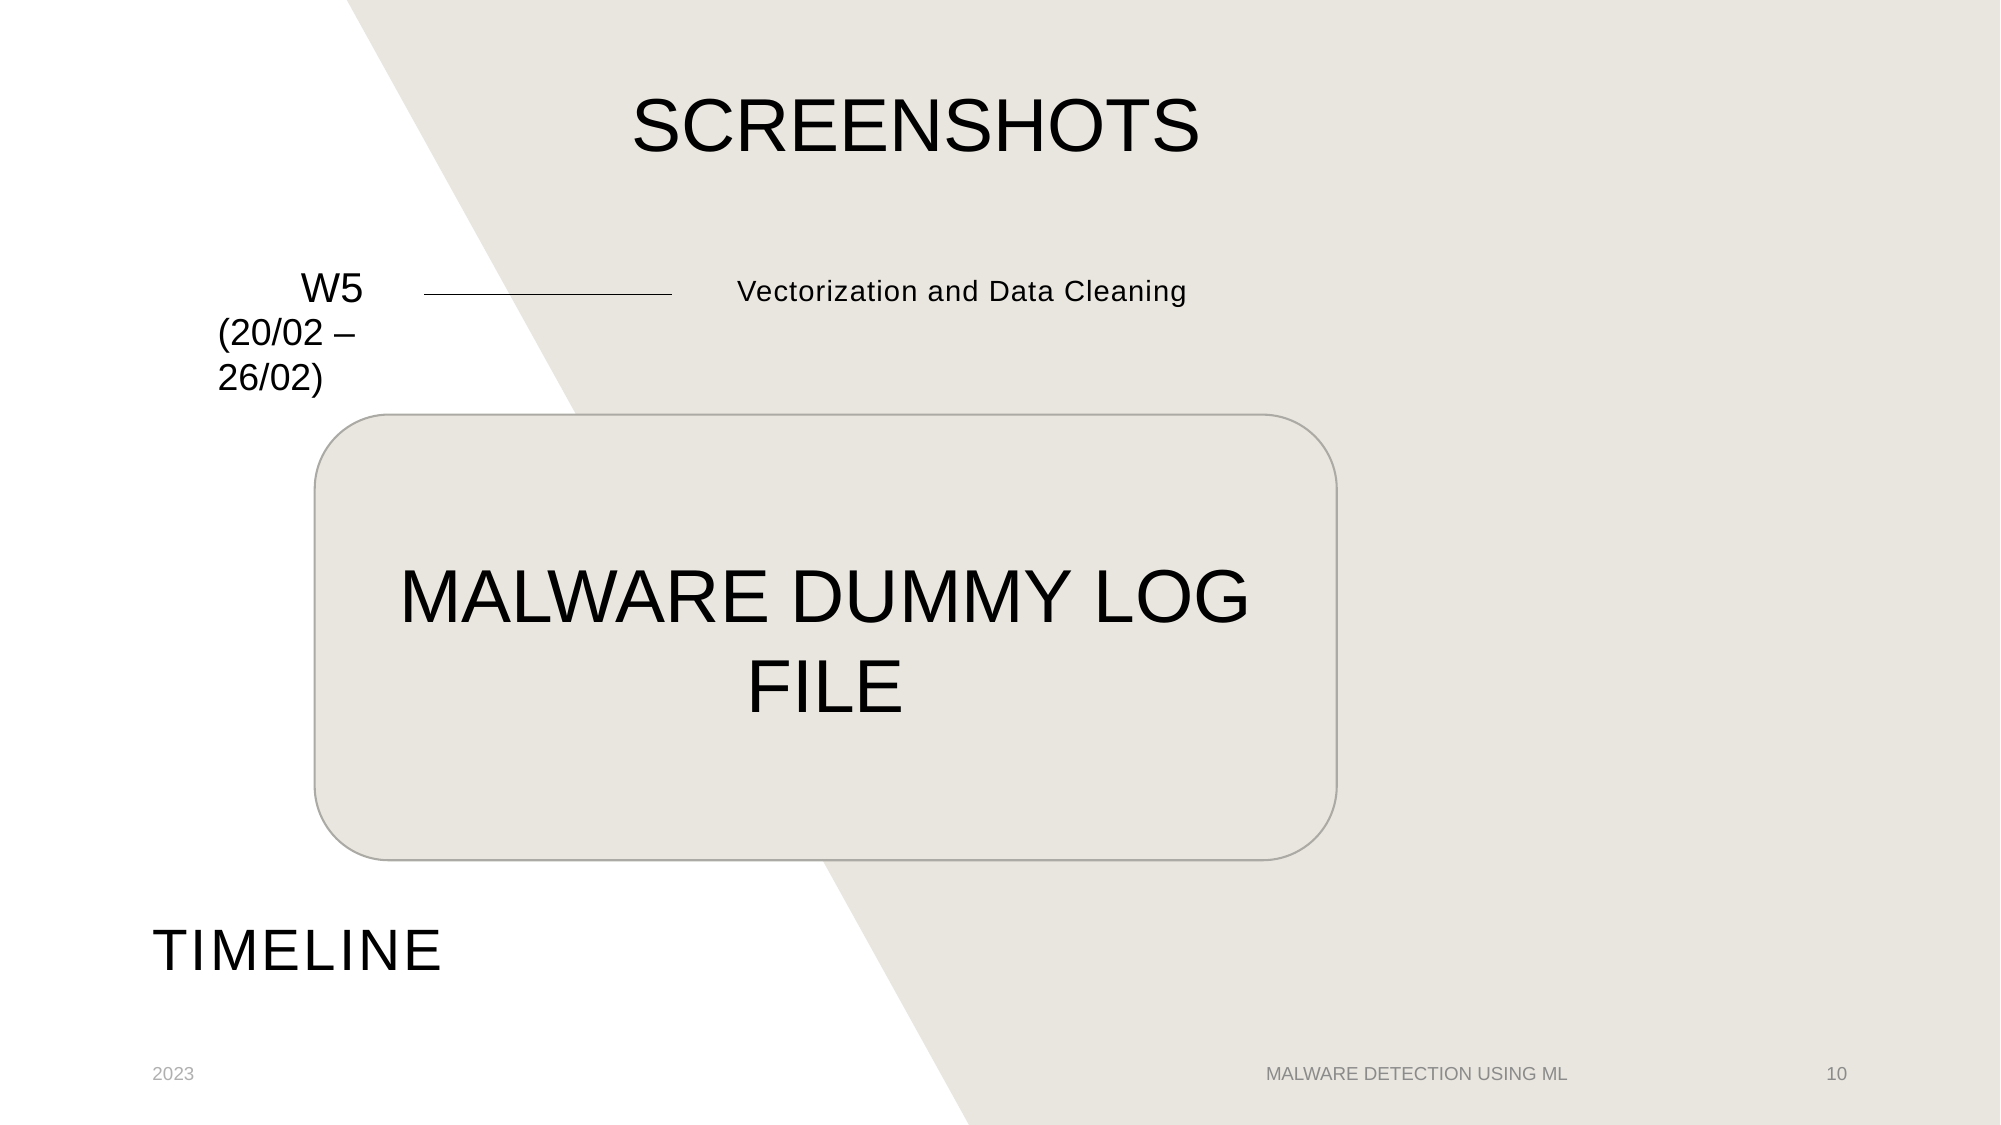

SCREENSHOTS
W5
Vectorization and Data Cleaning
(20/02 – 26/02)
MALWARE DUMMY LOG FILE
# TIMELINE
2023
MALWARE DETECTION USING ML
10